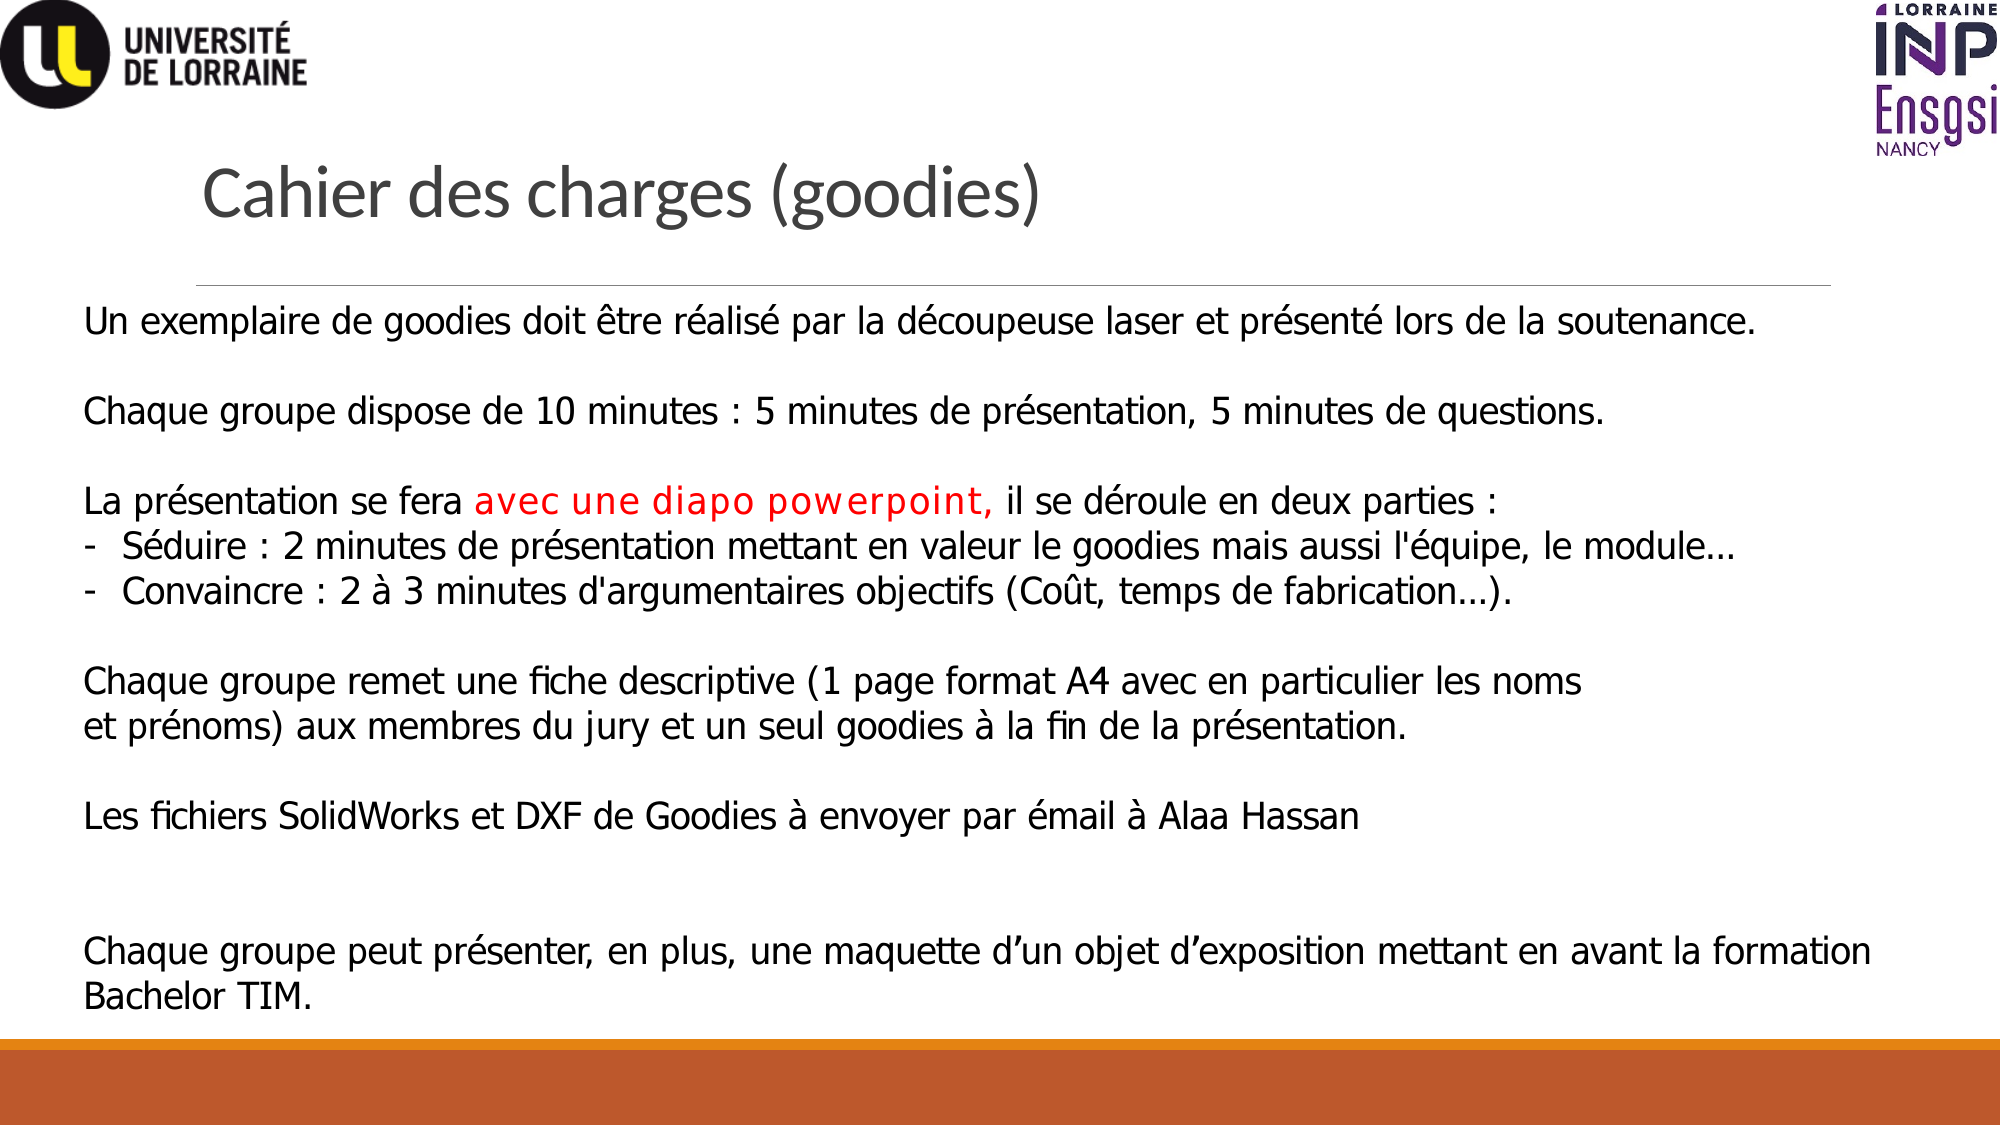

# Cahier des charges (goodies)

Un exemplaire de goodies doit être réalisé par la découpeuse laser et présenté lors de la soutenance.

Chaque groupe dispose de 10 minutes : 5 minutes de présentation, 5 minutes de questions.

La présentation se fera avec une diapo powerpoint, il se déroule en deux parties :
-      Séduire : 2 minutes de présentation mettant en valeur le goodies mais aussi l'équipe, le module…
-      Convaincre : 2 à 3 minutes d'argumentaires objectifs (Coût, temps de fabrication…).

Chaque groupe remet une fiche descriptive (1 page format A4 avec en particulier les noms
et prénoms) aux membres du jury et un seul goodies à la fin de la présentation.

Les fichiers SolidWorks et DXF de Goodies à envoyer par émail à Alaa Hassan

Chaque groupe peut présenter, en plus, une maquette d’un objet d’exposition mettant en avant la formation Bachelor TIM.